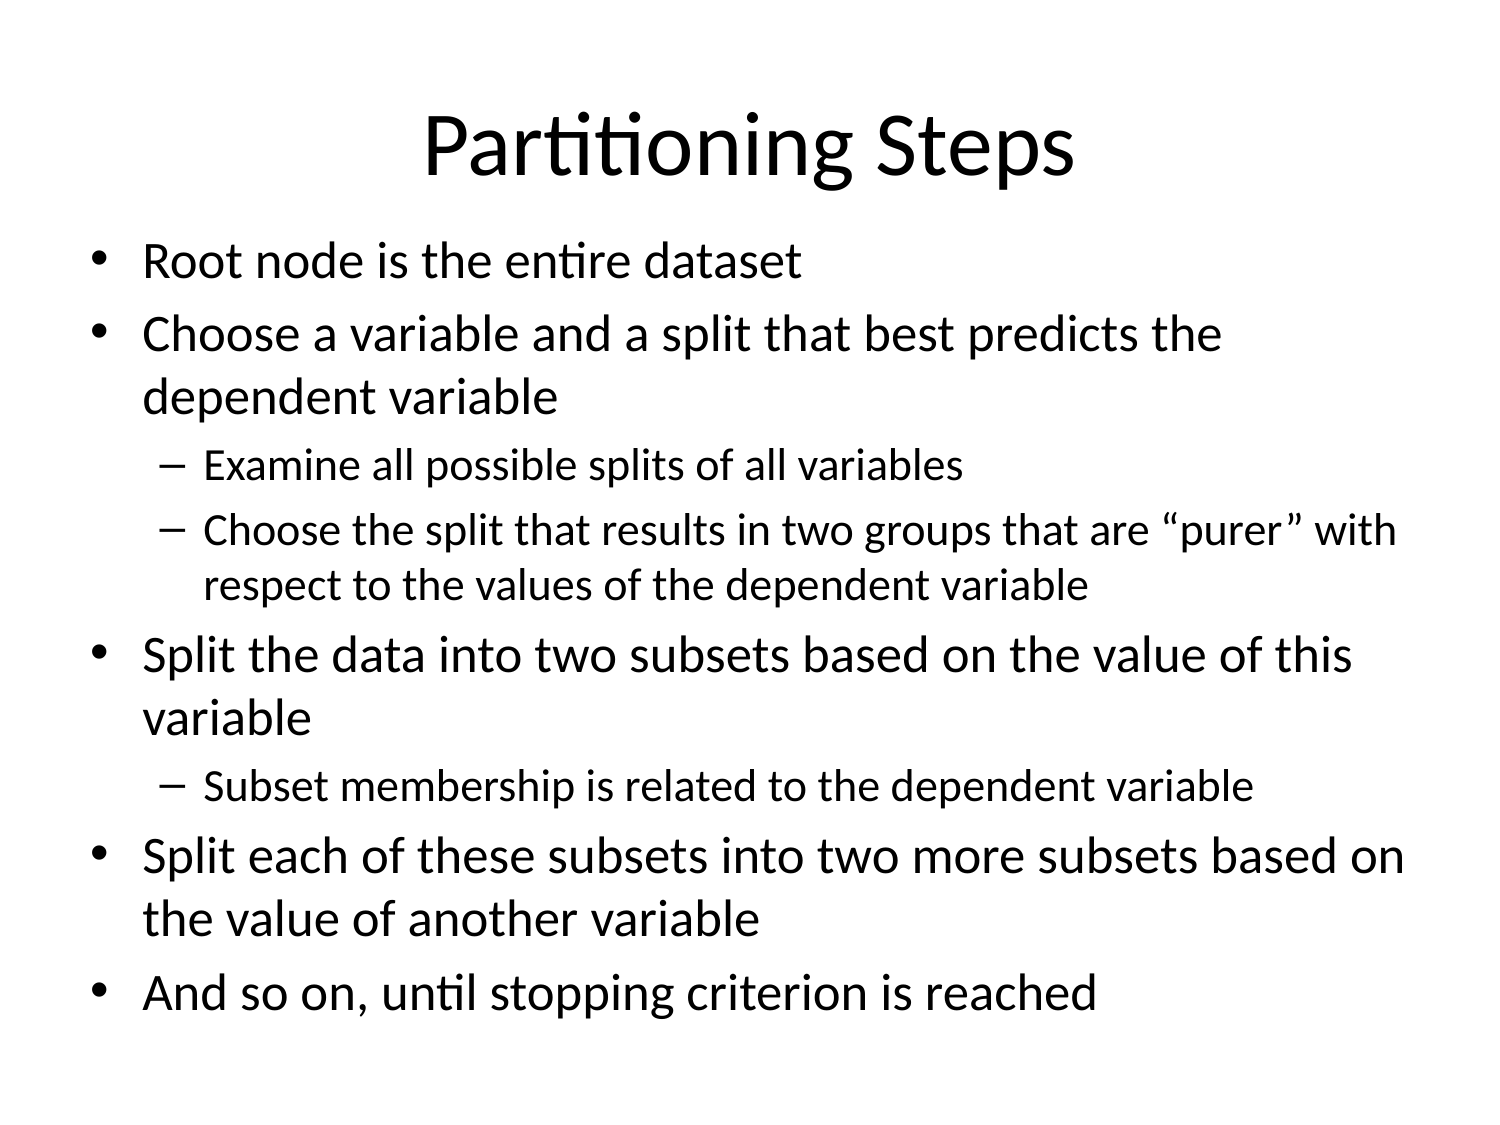

# Partitioning Steps
Root node is the entire dataset
Choose a variable and a split that best predicts the dependent variable
Examine all possible splits of all variables
Choose the split that results in two groups that are “purer” with respect to the values of the dependent variable
Split the data into two subsets based on the value of this variable
Subset membership is related to the dependent variable
Split each of these subsets into two more subsets based on the value of another variable
And so on, until stopping criterion is reached